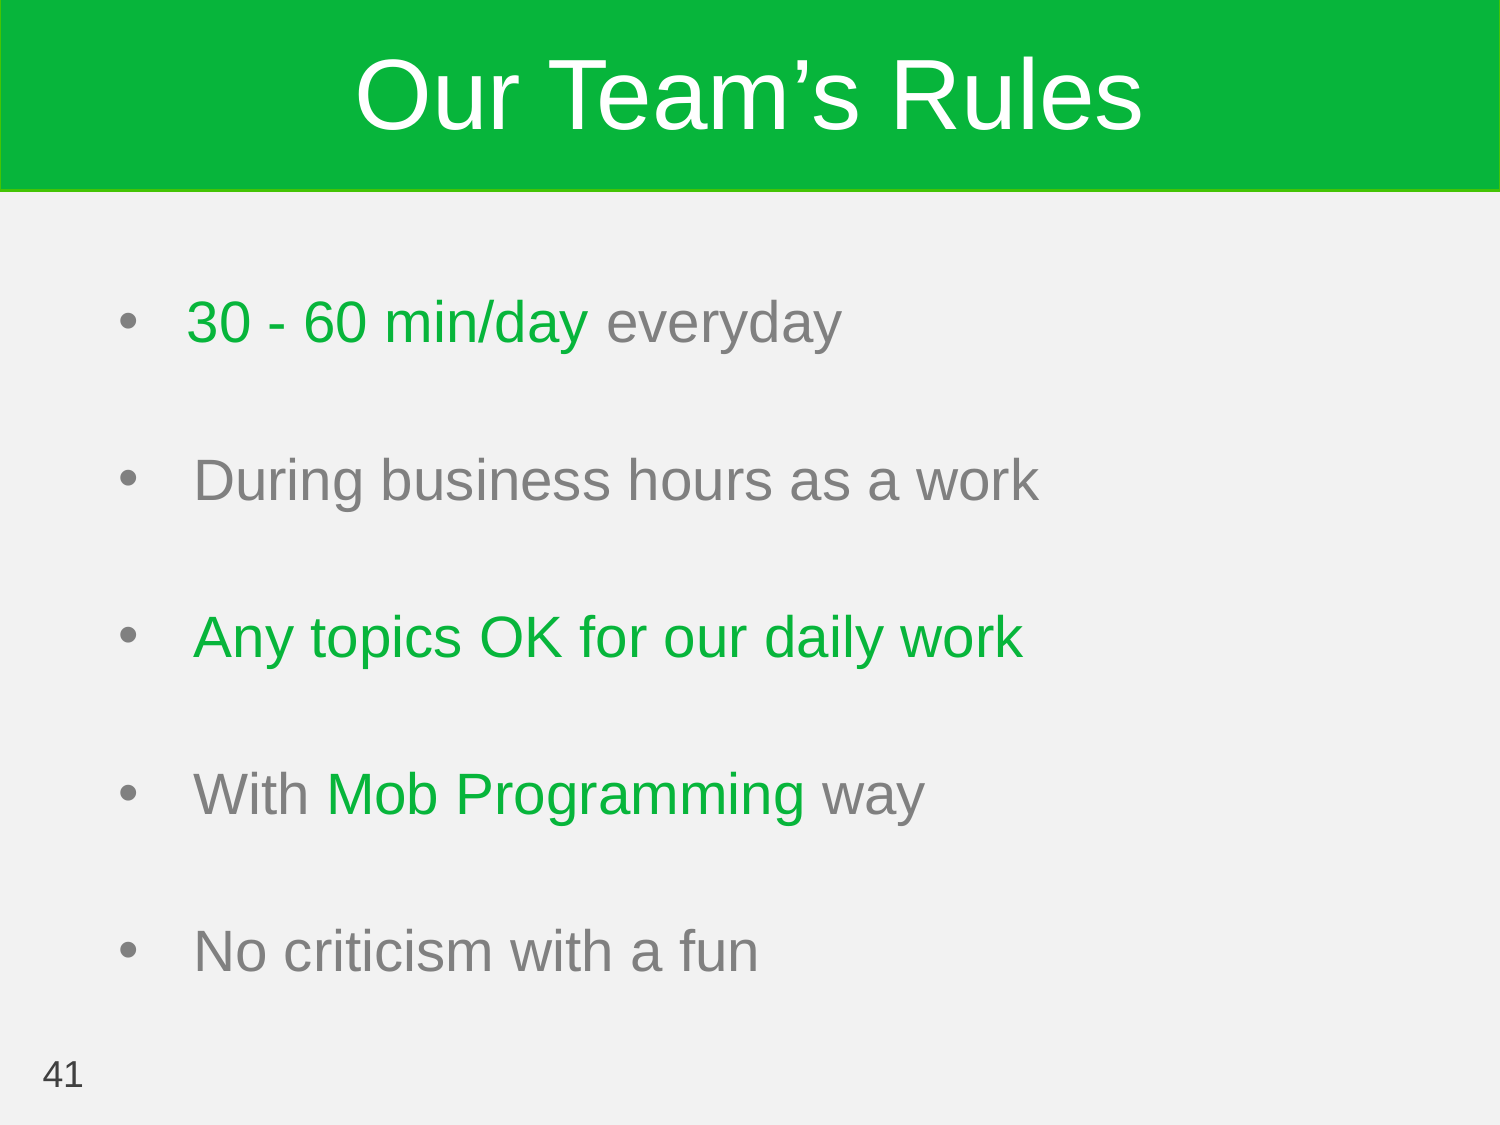

# Our Team’s Rules
 30 - 60 min/day everyday

During business hours as a work

 Any topics OK for our daily work

With Mob Programming way

No criticism with a fun
41